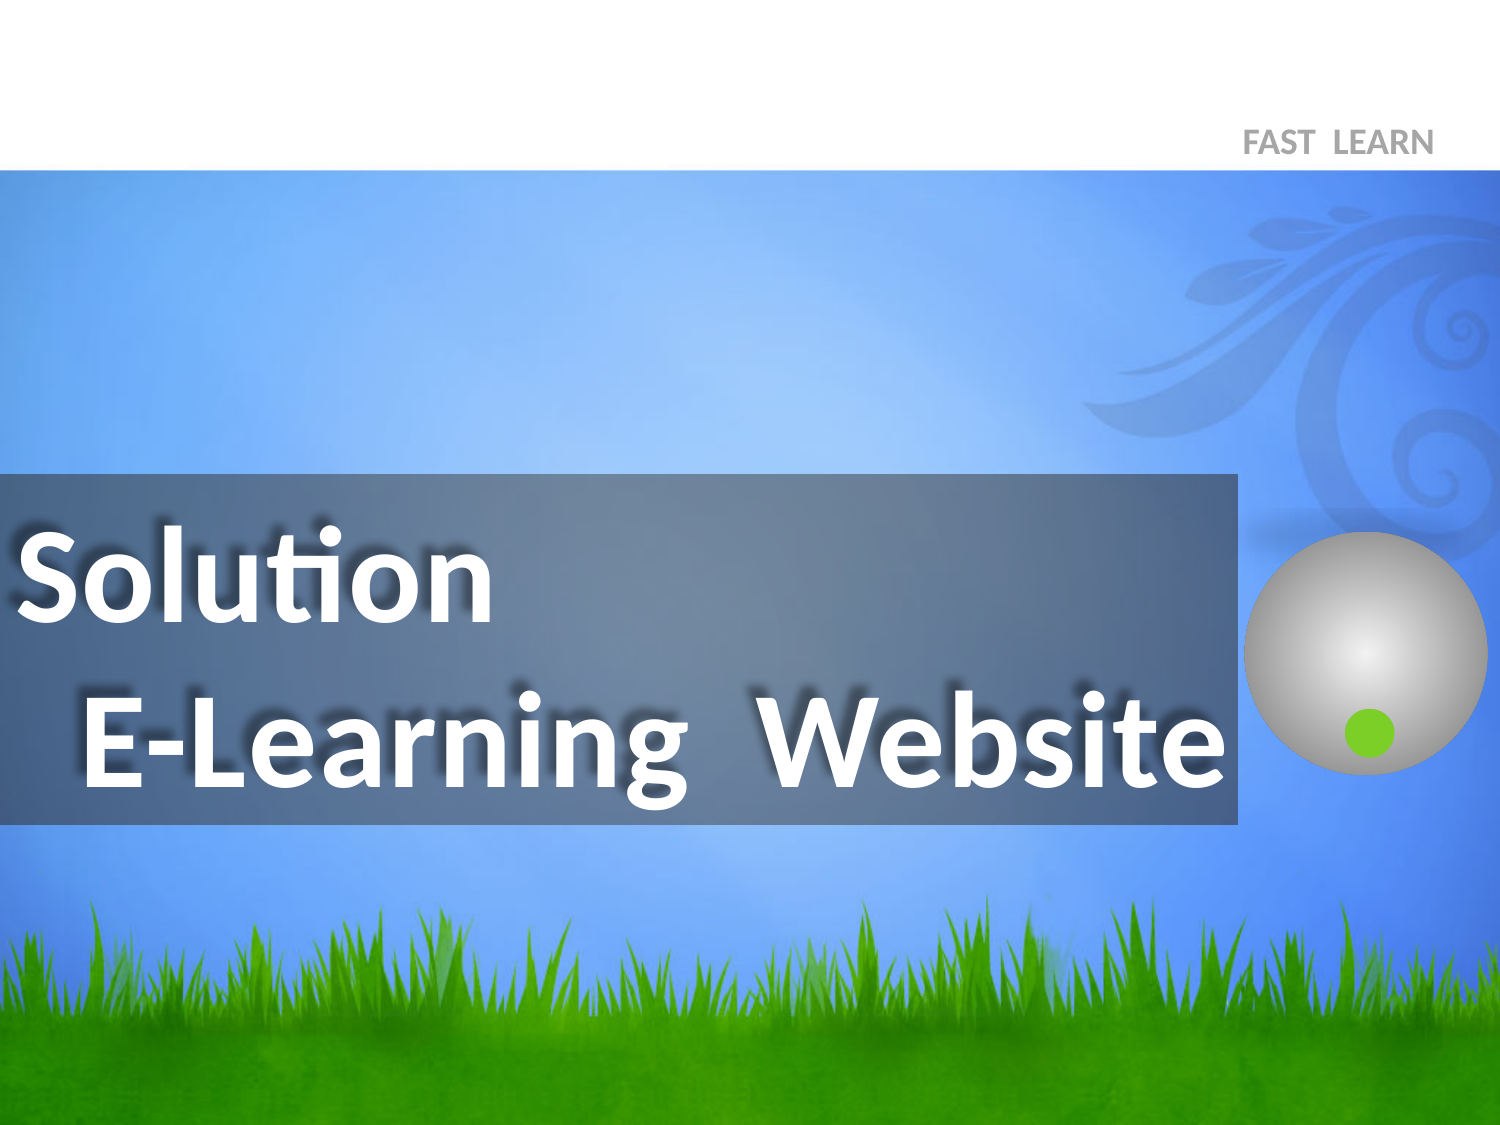

FAST  LEARN
.
.
# Solution E-Learning  Website